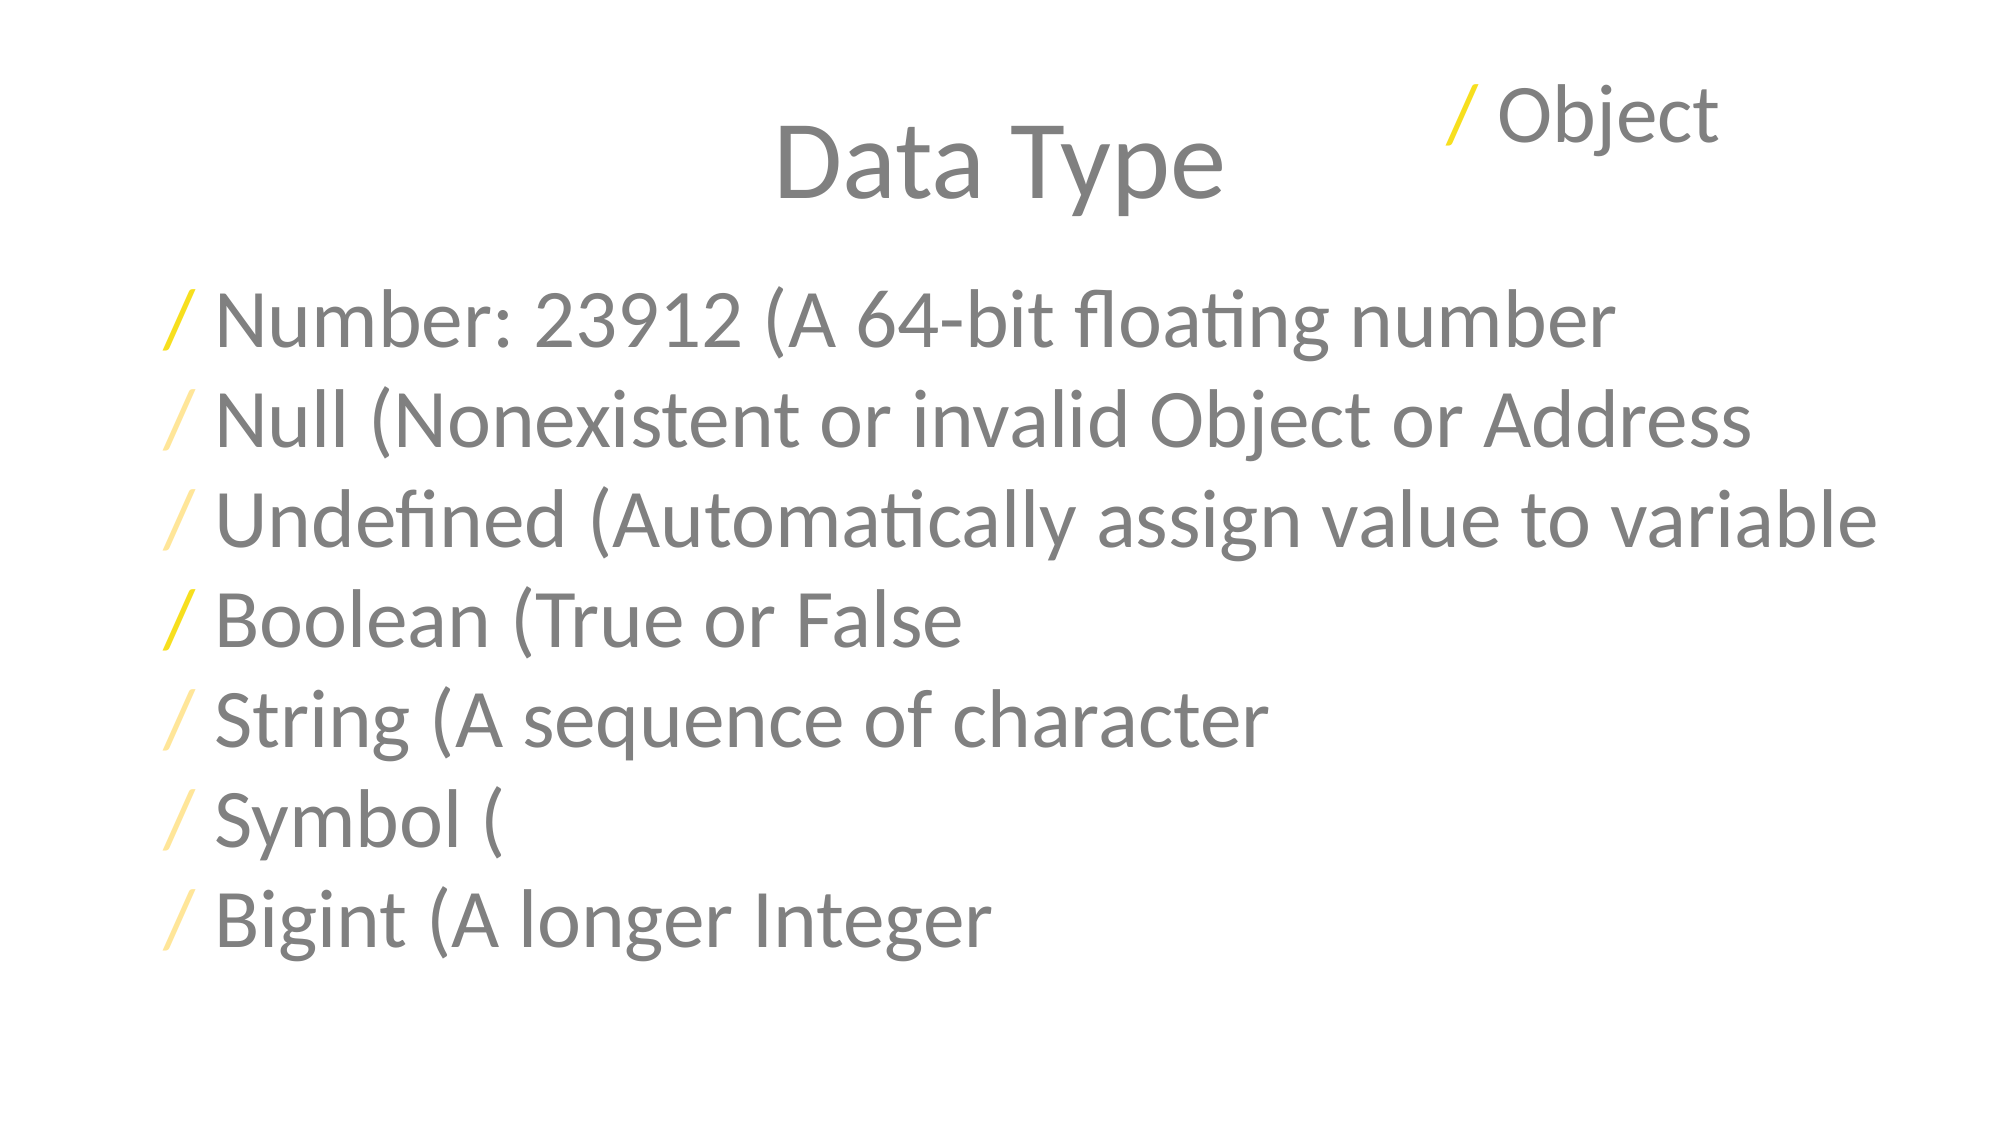

/ Object
Data Type
/ Number: 23912 (A 64-bit floating number
/ Null (Nonexistent or invalid Object or Address
/ Undefined (Automatically assign value to variable
/ Boolean (True or False
/ String (A sequence of character
/ Symbol (
/ Bigint (A longer Integer